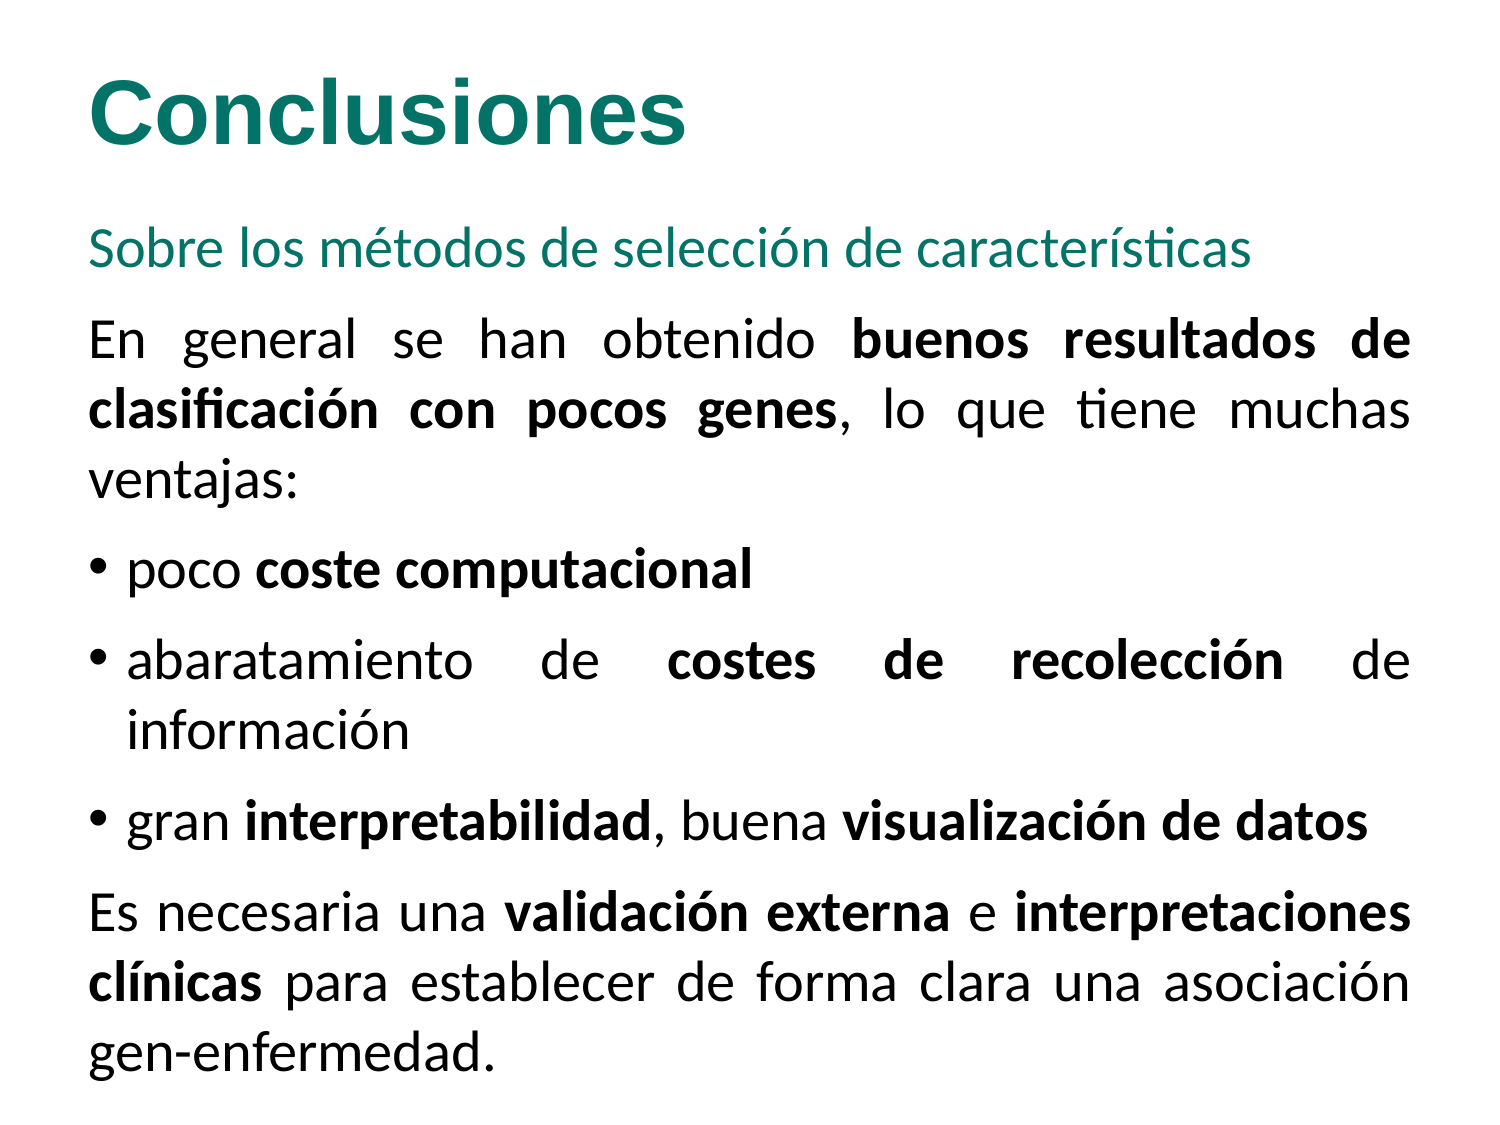

Conclusiones
Sobre los métodos de selección de características
En general se han obtenido buenos resultados de clasificación con pocos genes, lo que tiene muchas ventajas:
poco coste computacional
abaratamiento de costes de recolección de información
gran interpretabilidad, buena visualización de datos
Es necesaria una validación externa e interpretaciones clínicas para establecer de forma clara una asociación gen-enfermedad.